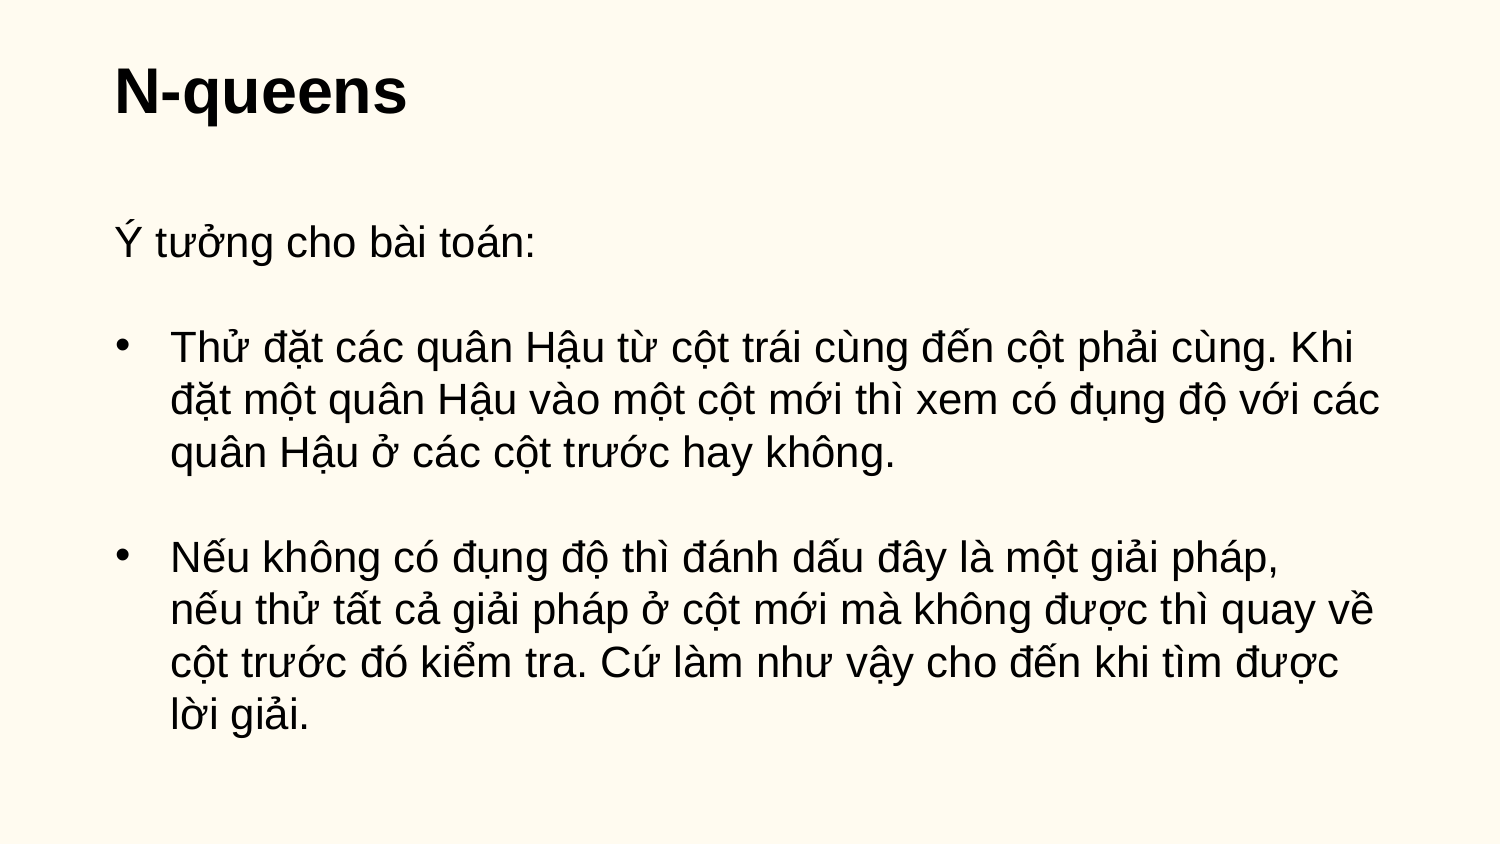

# N-queens

Ý tưởng cho bài toán:

Thử đặt các quân Hậu từ cột trái cùng đến cột phải cùng. Khi đặt một quân Hậu vào một cột mới thì xem có đụng độ với các quân Hậu ở các cột trước hay không.

Nếu không có đụng độ thì đánh dấu đây là một giải pháp, nếu thử tất cả giải pháp ở cột mới mà không được thì quay về cột trước đó kiểm tra. Cứ làm như vậy cho đến khi tìm được lời giải.